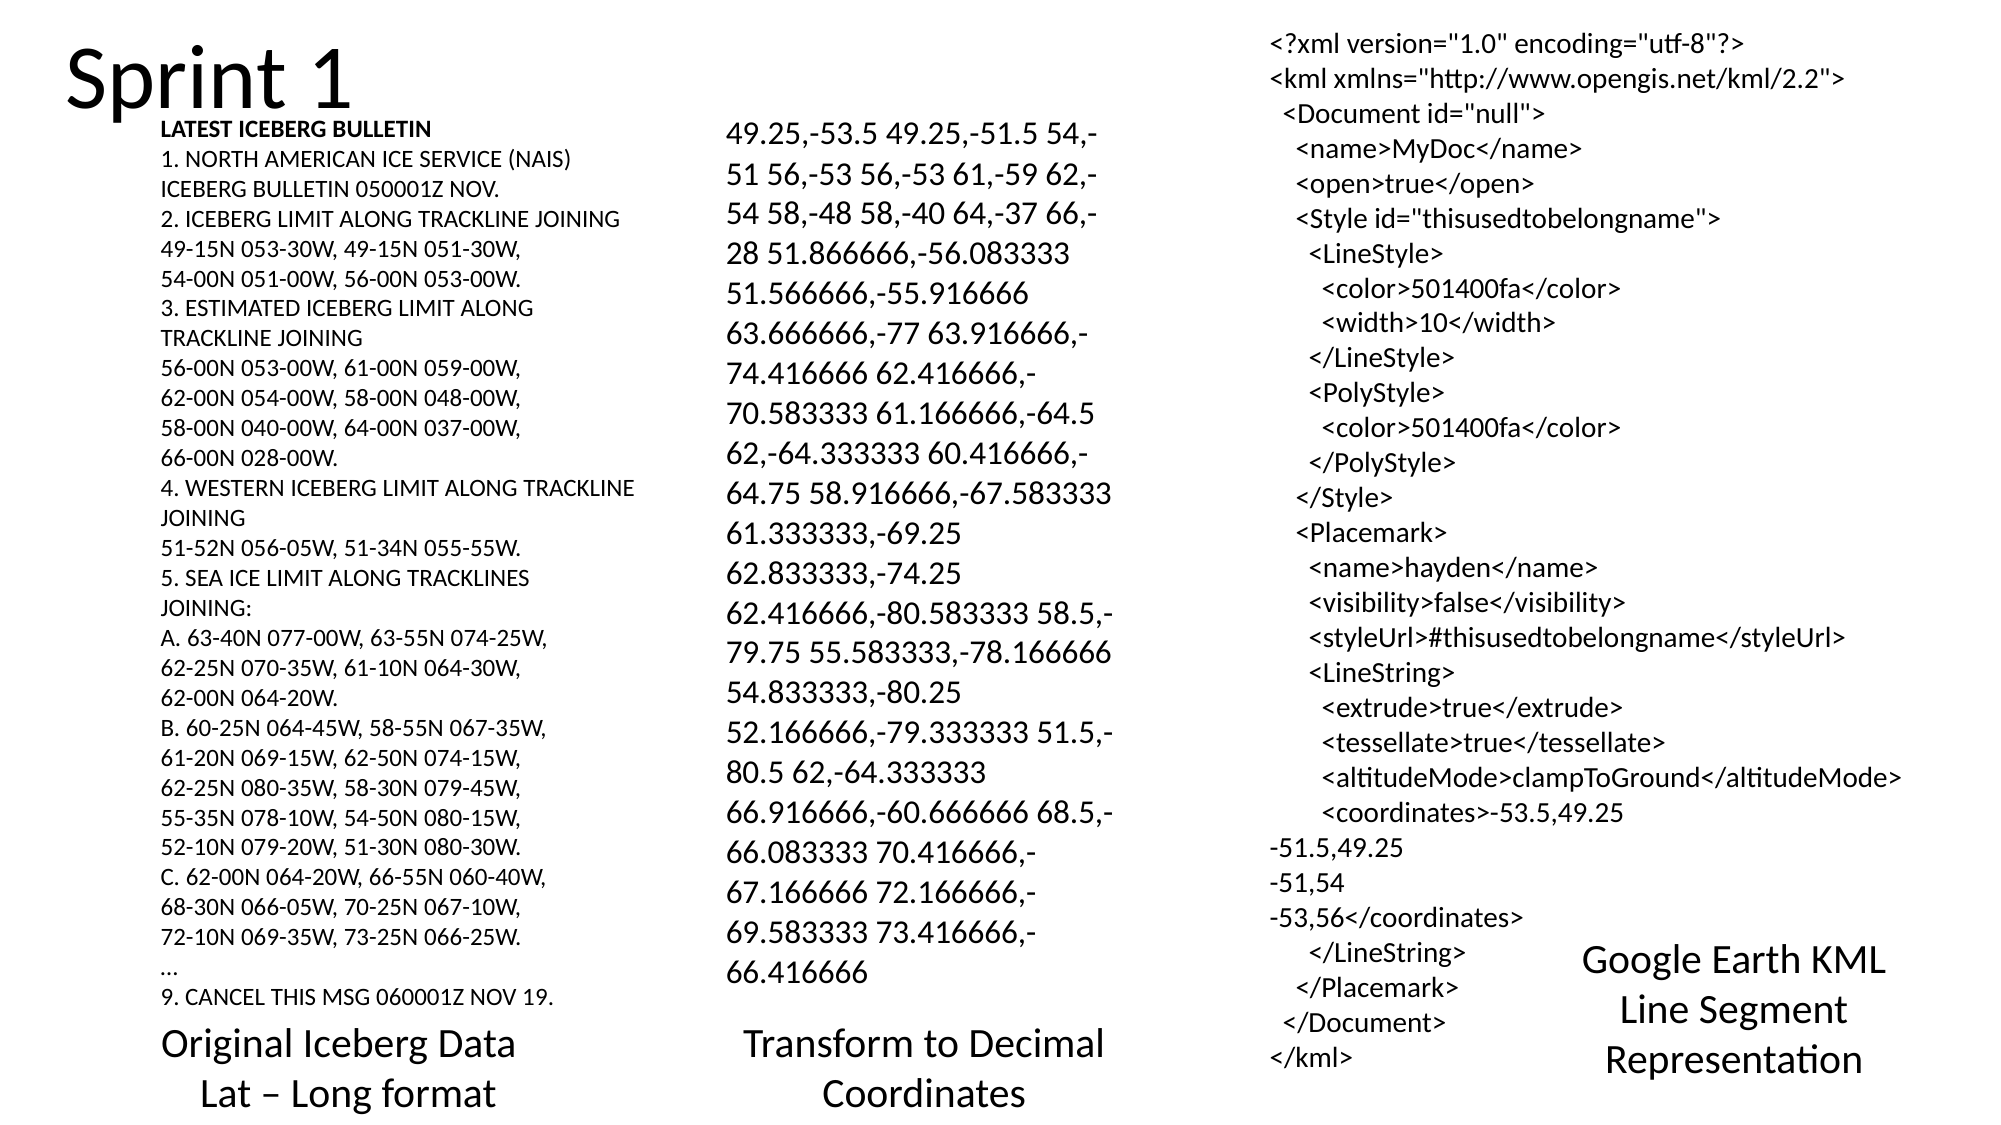

# Sprint 1
<?xml version="1.0" encoding="utf-8"?>
<kml xmlns="http://www.opengis.net/kml/2.2">
  <Document id="null">
    <name>MyDoc</name>
    <open>true</open>
    <Style id="thisusedtobelongname">
      <LineStyle>
        <color>501400fa</color>
        <width>10</width>
      </LineStyle>
      <PolyStyle>
        <color>501400fa</color>
      </PolyStyle>
    </Style>
    <Placemark>
      <name>hayden</name>
      <visibility>false</visibility>
      <styleUrl>#thisusedtobelongname</styleUrl>
      <LineString>
        <extrude>true</extrude>
        <tessellate>true</tessellate>
        <altitudeMode>clampToGround</altitudeMode>
        <coordinates>-53.5,49.25
-51.5,49.25
-51,54
-53,56</coordinates>
      </LineString>
    </Placemark>
  </Document>
</kml>

49.25,-53.5 49.25,-51.5 54,-51 56,-53 56,-53 61,-59 62,-54 58,-48 58,-40 64,-37 66,-28 51.866666,-56.083333 51.566666,-55.916666 63.666666,-77 63.916666,-74.416666 62.416666,-70.583333 61.166666,-64.5 62,-64.333333 60.416666,-64.75 58.916666,-67.583333 61.333333,-69.25 62.833333,-74.25 62.416666,-80.583333 58.5,-79.75 55.583333,-78.166666 54.833333,-80.25 52.166666,-79.333333 51.5,-80.5 62,-64.333333 66.916666,-60.666666 68.5,-66.083333 70.416666,-67.166666 72.166666,-69.583333 73.416666,-66.416666
LATEST ICEBERG BULLETIN
1. NORTH AMERICAN ICE SERVICE (NAIS)
ICEBERG BULLETIN 050001Z NOV.
2. ICEBERG LIMIT ALONG TRACKLINE JOINING
49-15N 053-30W, 49-15N 051-30W,
54-00N 051-00W, 56-00N 053-00W.
3. ESTIMATED ICEBERG LIMIT ALONG
TRACKLINE JOINING
56-00N 053-00W, 61-00N 059-00W,
62-00N 054-00W, 58-00N 048-00W,
58-00N 040-00W, 64-00N 037-00W,
66-00N 028-00W.
4. WESTERN ICEBERG LIMIT ALONG TRACKLINE
JOINING
51-52N 056-05W, 51-34N 055-55W.
5. SEA ICE LIMIT ALONG TRACKLINES
JOINING:
A. 63-40N 077-00W, 63-55N 074-25W,
62-25N 070-35W, 61-10N 064-30W,
62-00N 064-20W.
B. 60-25N 064-45W, 58-55N 067-35W,
61-20N 069-15W, 62-50N 074-15W,
62-25N 080-35W, 58-30N 079-45W,
55-35N 078-10W, 54-50N 080-15W,
52-10N 079-20W, 51-30N 080-30W.
C. 62-00N 064-20W, 66-55N 060-40W,
68-30N 066-05W, 70-25N 067-10W,
72-10N 069-35W, 73-25N 066-25W.
…
9. CANCEL THIS MSG 060001Z NOV 19.
Google Earth KML Line Segment Representation
Transform to Decimal Coordinates
Original Iceberg Data
Lat – Long format